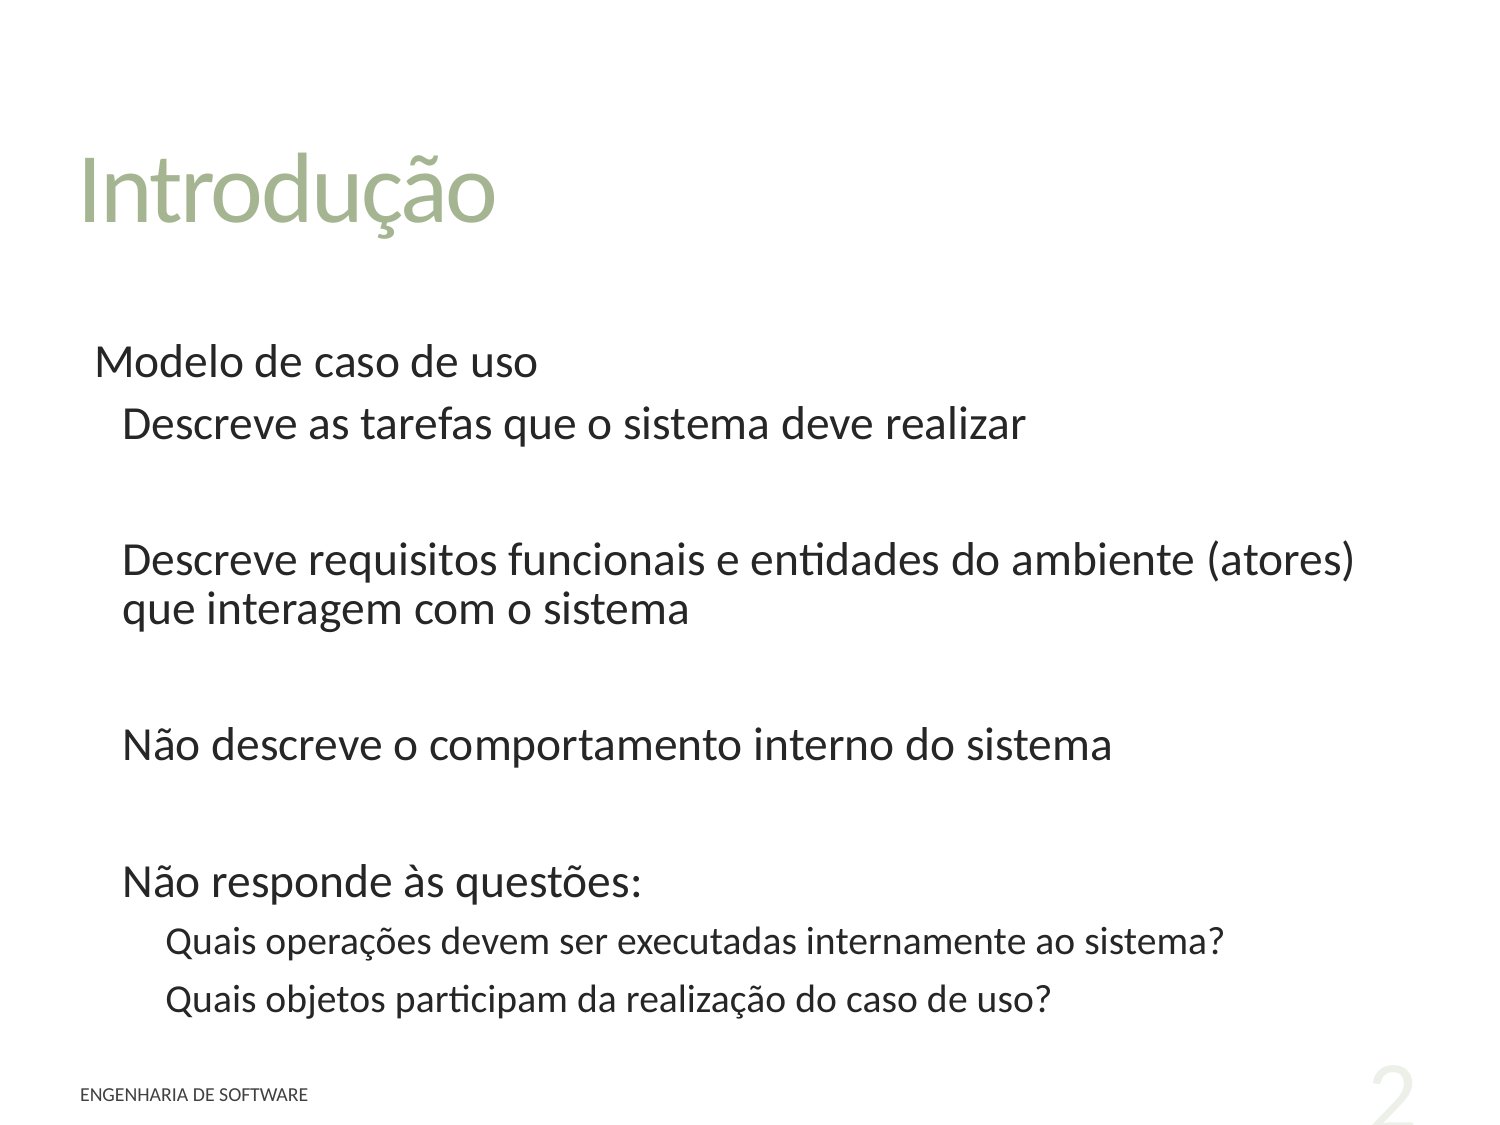

# Introdução
Modelo de caso de uso
Descreve as tarefas que o sistema deve realizar

Descreve requisitos funcionais e entidades do ambiente (atores) que interagem com o sistema

Não descreve o comportamento interno do sistema

Não responde às questões:
Quais operações devem ser executadas internamente ao sistema?
Quais objetos participam da realização do caso de uso?
2
Engenharia de Software